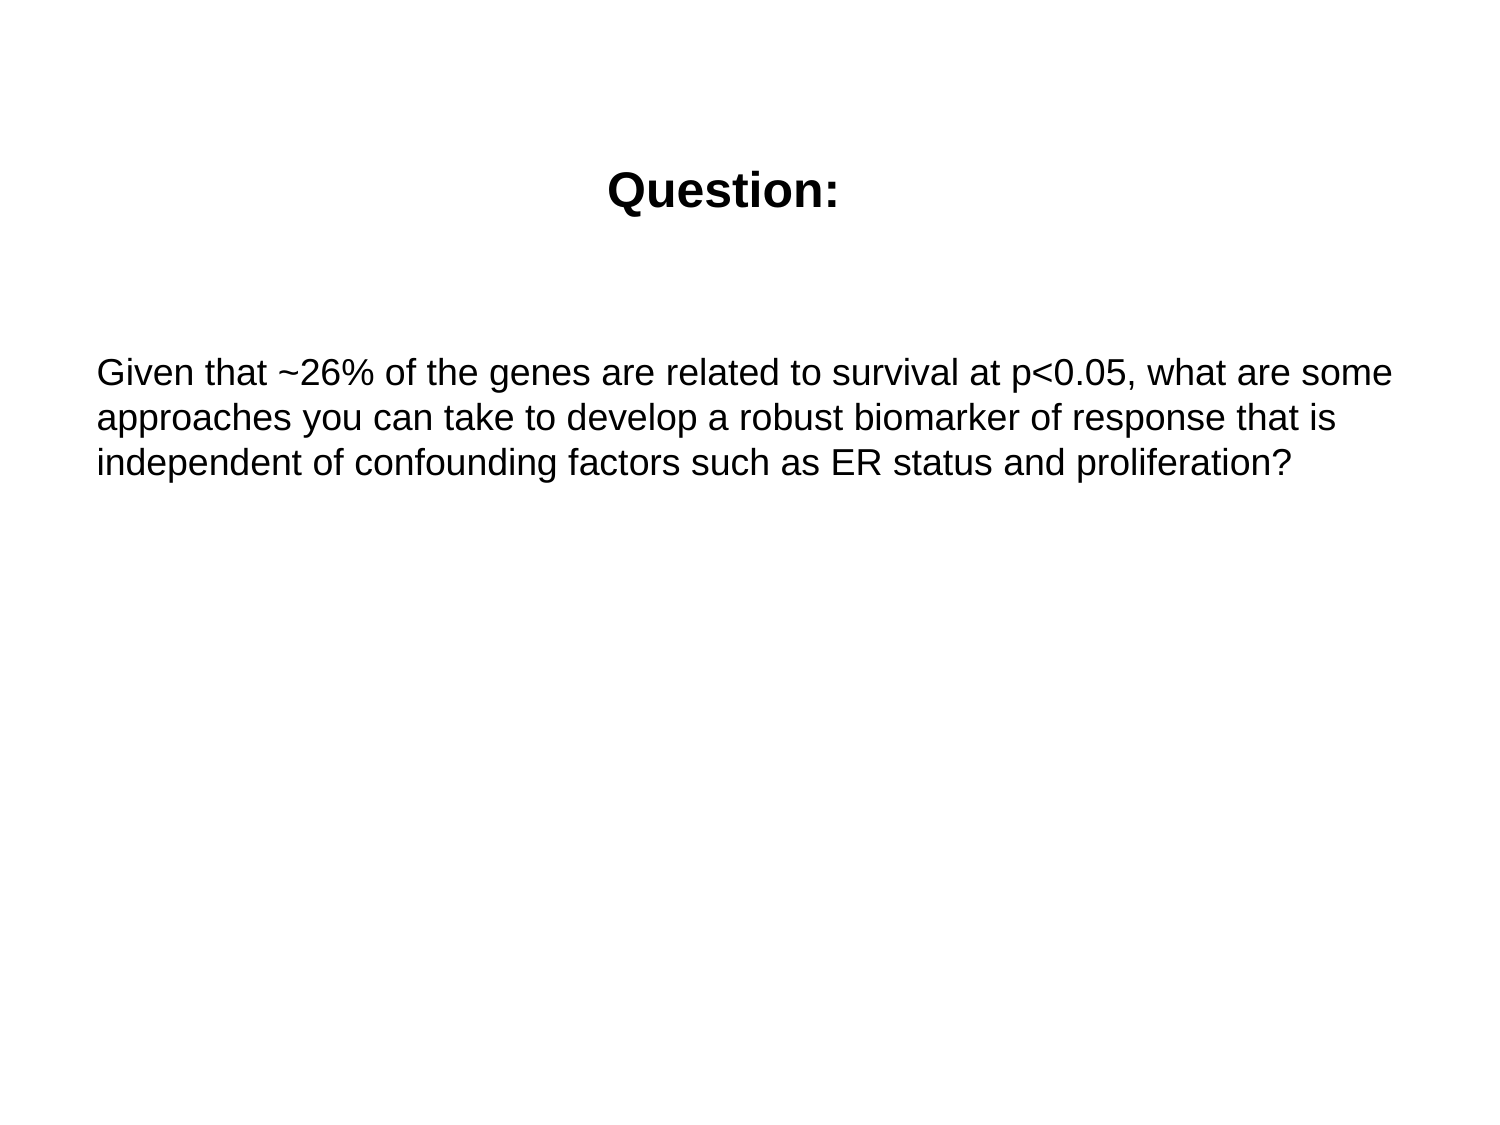

Question:
Given that ~26% of the genes are related to survival at p<0.05, what are some approaches you can take to develop a robust biomarker of response that is independent of confounding factors such as ER status and proliferation?